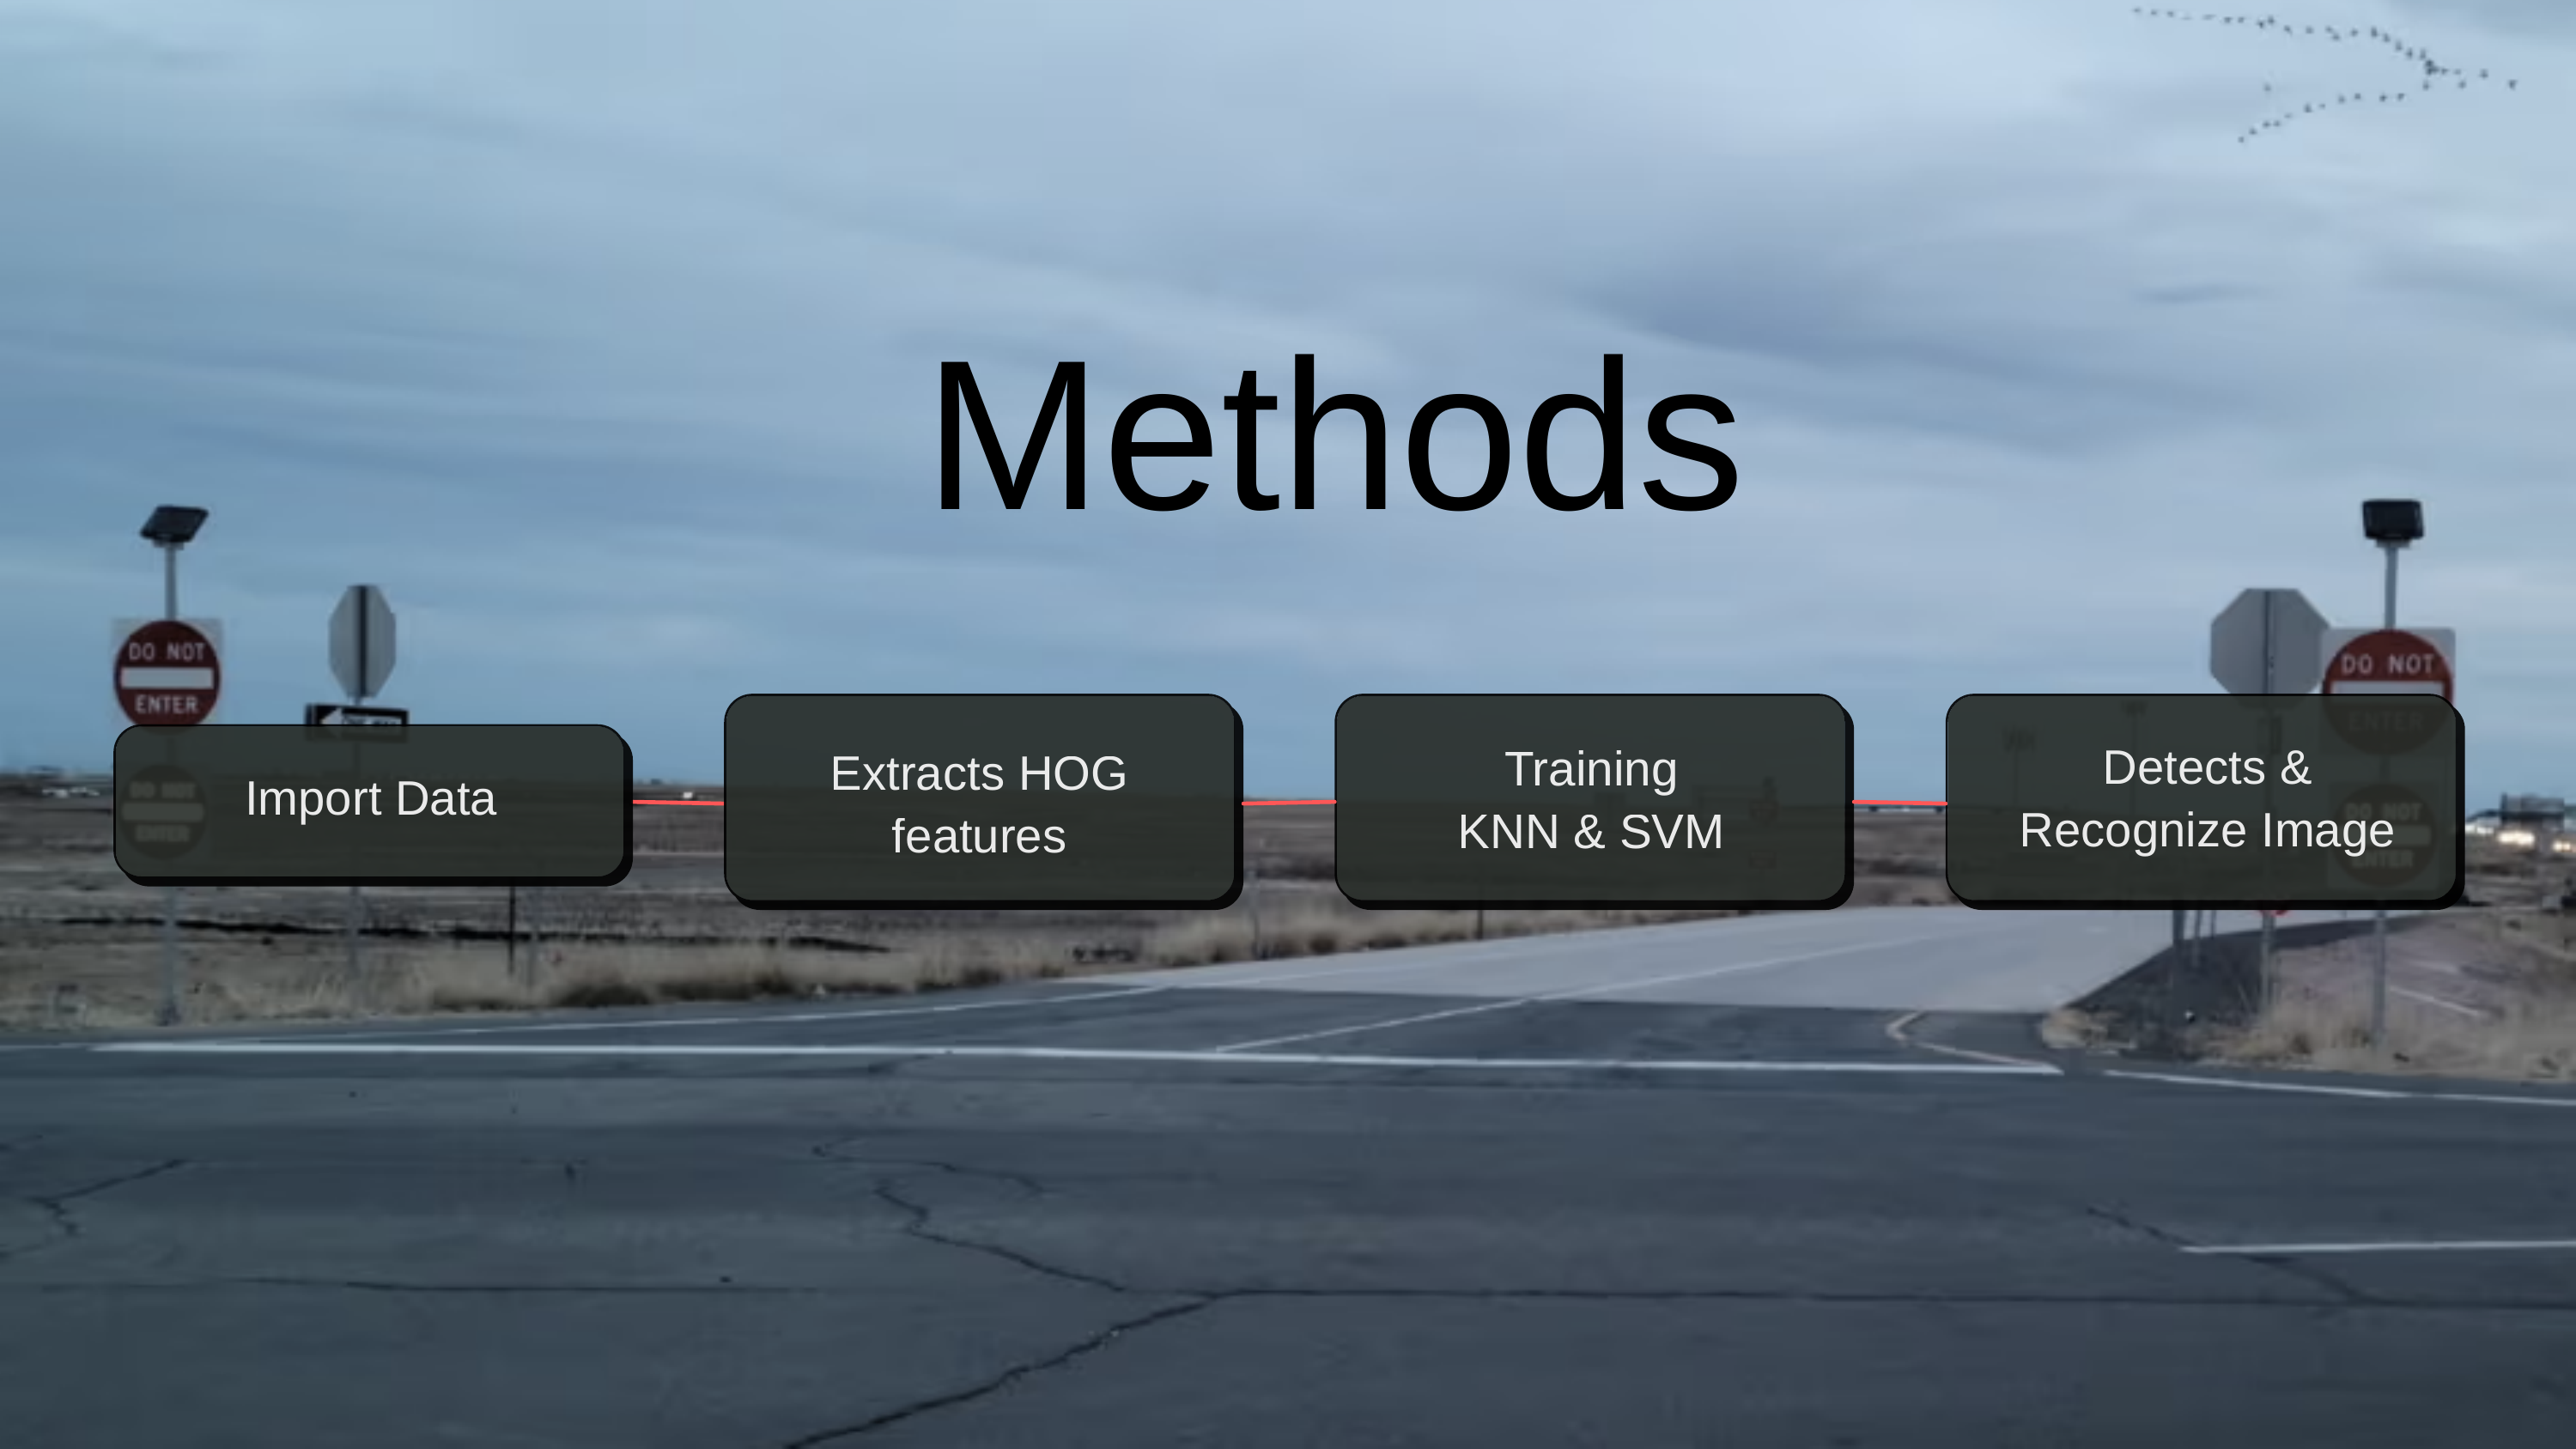

Methods

Detects & Recognize Image
Training
KNN & SVM
Extracts HOG features
Import Data